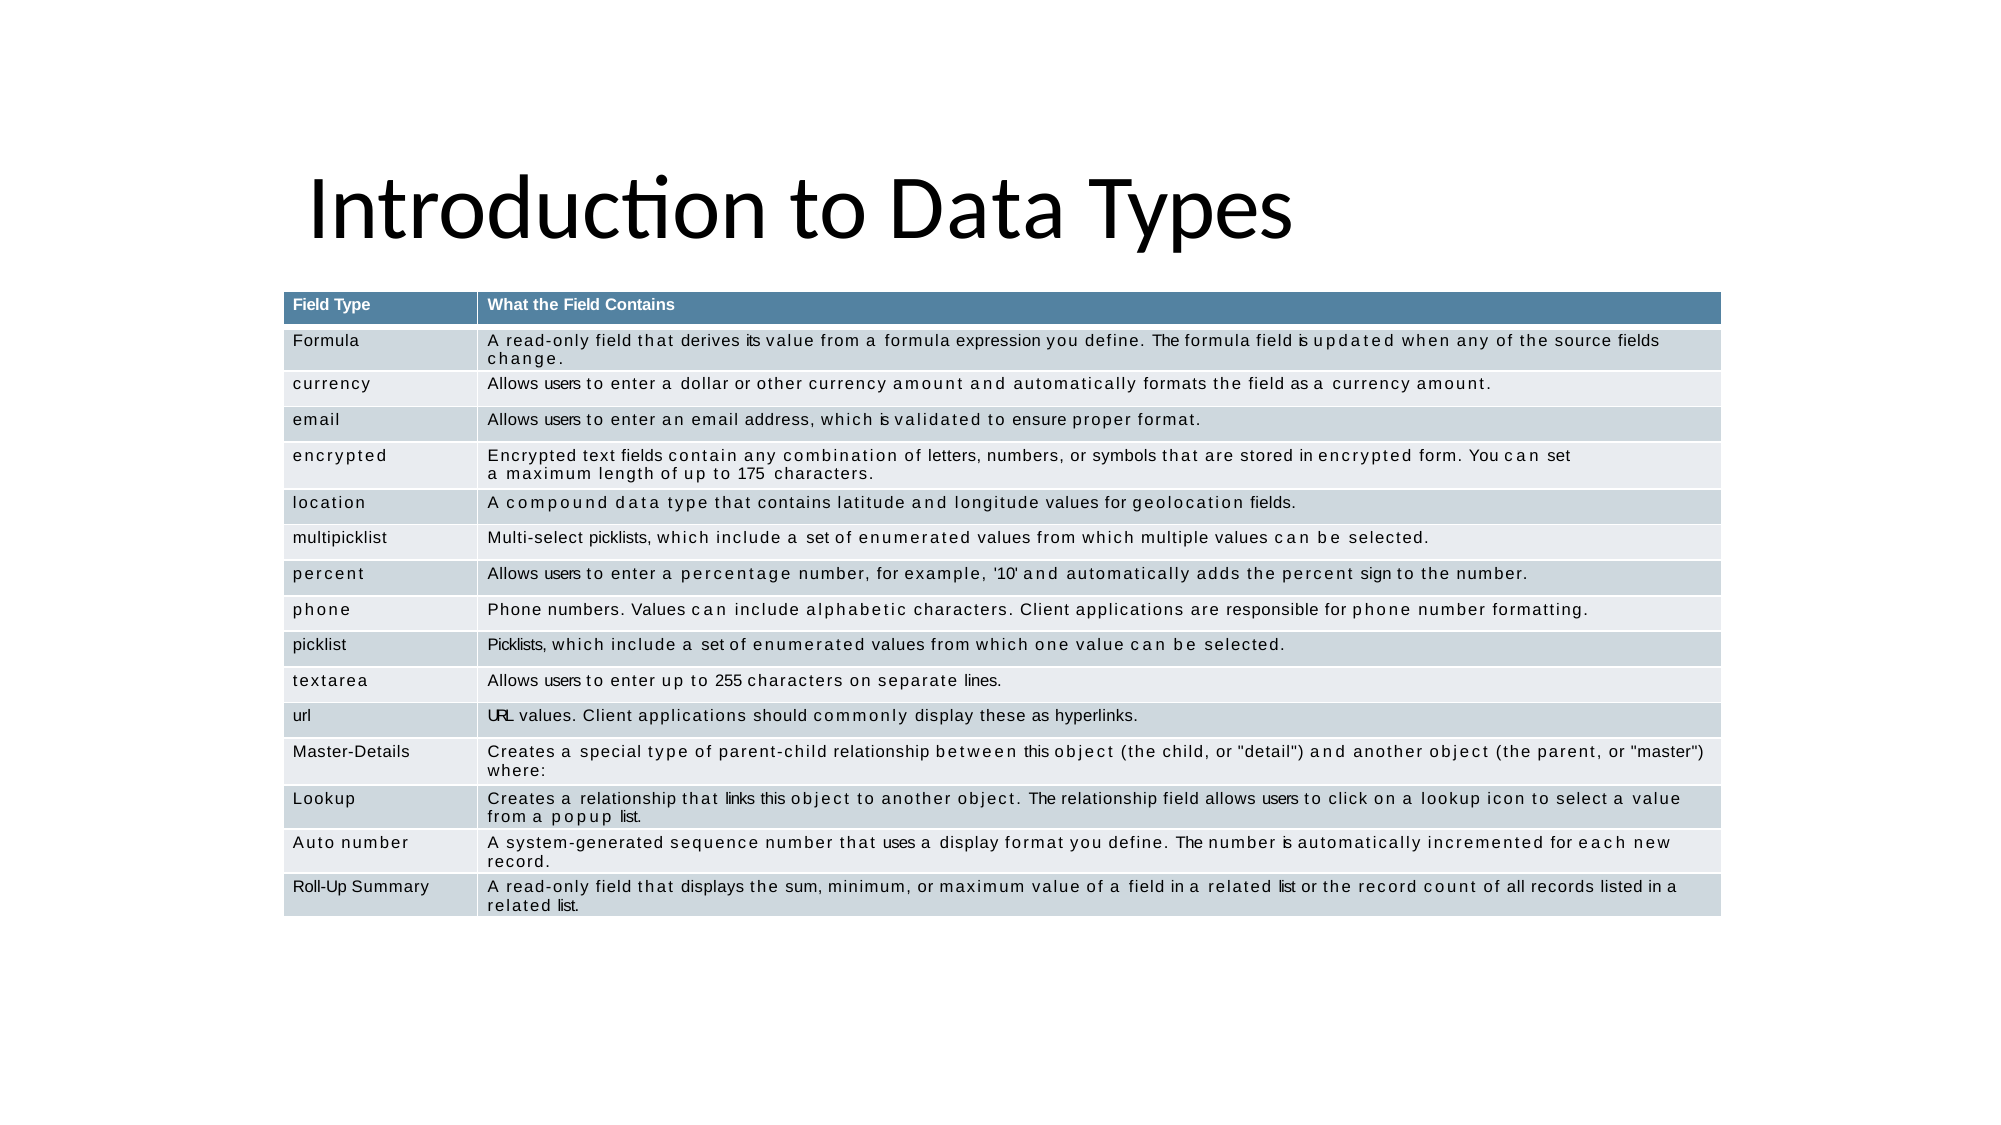

# Introduction to Data Types
| Field Type | What the Field Contains |
| --- | --- |
| Formula | A read-only field that derives its value from a formula expression you define. The formula field is updated when any of the source fields change. |
| currency | Allows users to enter a dollar or other currency amount and automatically formats the field as a currency amount. |
| email | Allows users to enter an email address, which is validated to ensure proper format. |
| encrypted | Encrypted text fields contain any combination of letters, numbers, or symbols that are stored in encrypted form. You can set a maximum length of up to 175 characters. |
| location | A compound data type that contains latitude and longitude values for geolocation fields. |
| multipicklist | Multi-select picklists, which include a set of enumerated values from which multiple values can be selected. |
| percent | Allows users to enter a percentage number, for example, '10' and automatically adds the percent sign to the number. |
| phone | Phone numbers. Values can include alphabetic characters. Client applications are responsible for phone number formatting. |
| picklist | Picklists, which include a set of enumerated values from which one value can be selected. |
| textarea | Allows users to enter up to 255 characters on separate lines. |
| url | URL values. Client applications should commonly display these as hyperlinks. |
| Master-Details | Creates a special type of parent-child relationship between this object (the child, or "detail") and another object (the parent, or "master") where: |
| Lookup | Creates a relationship that links this object to another object. The relationship field allows users to click on a lookup icon to select a value from a popup list. |
| Auto number | A system-generated sequence number that uses a display format you define. The number is automatically incremented for each new record. |
| Roll-Up Summary | A read-only field that displays the sum, minimum, or maximum value of a field in a related list or the record count of all records listed in a related list. |